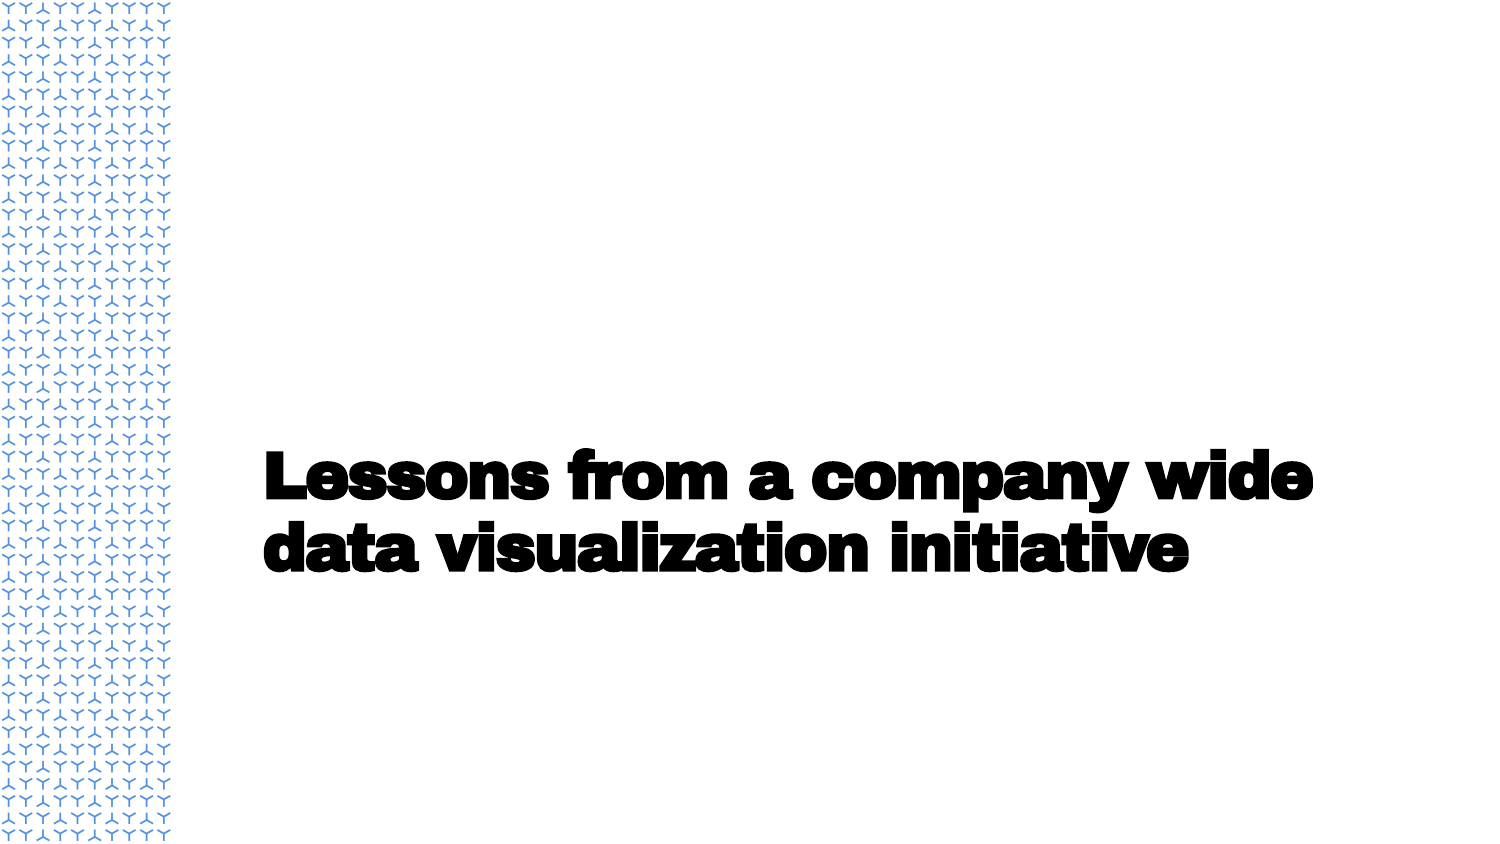

# Lessons from a company wide data visualization initiative